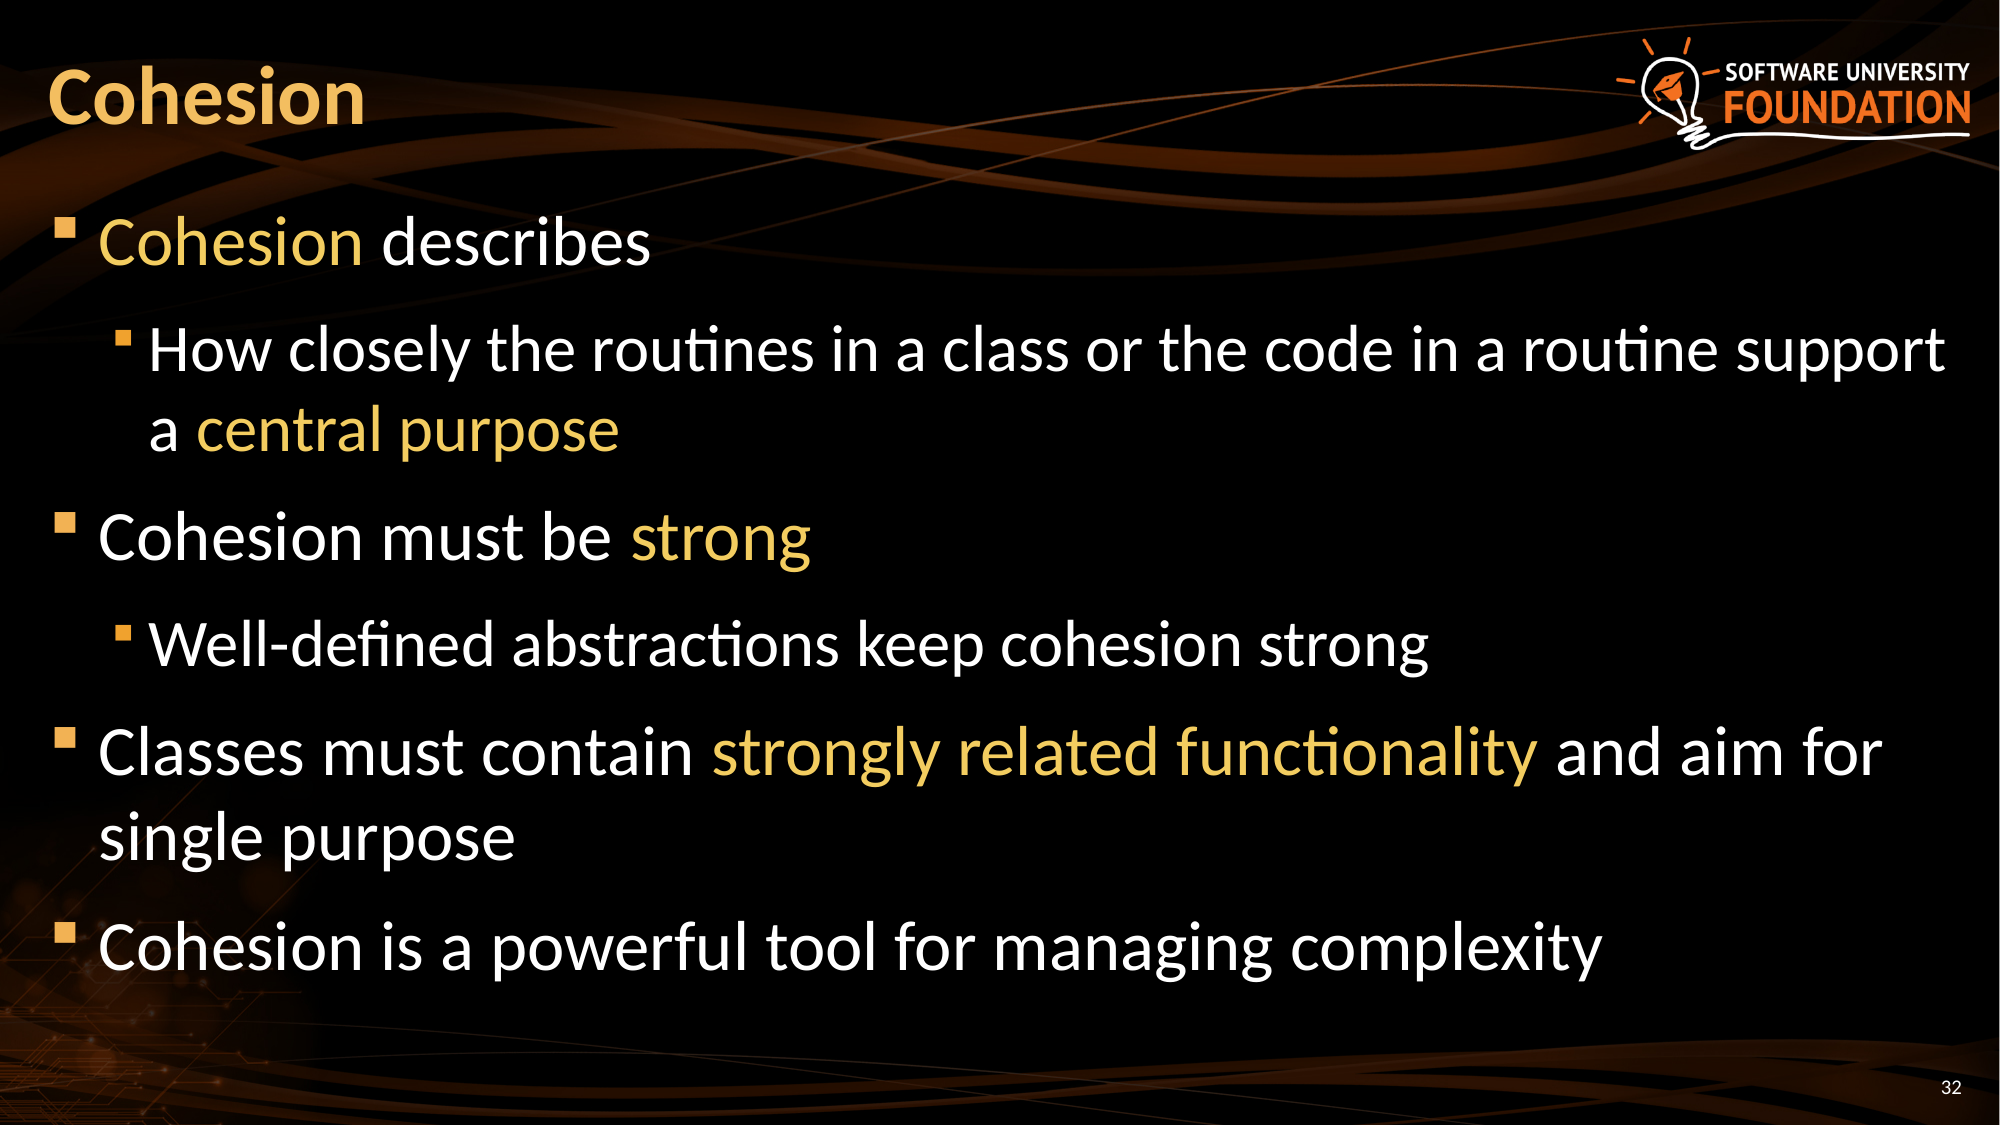

# Cohesion
Cohesion describes
How closely the routines in a class or the code in a routine support a central purpose
Cohesion must be strong
Well-defined abstractions keep cohesion strong
Classes must contain strongly related functionality and aim for single purpose
Cohesion is a powerful tool for managing complexity
32